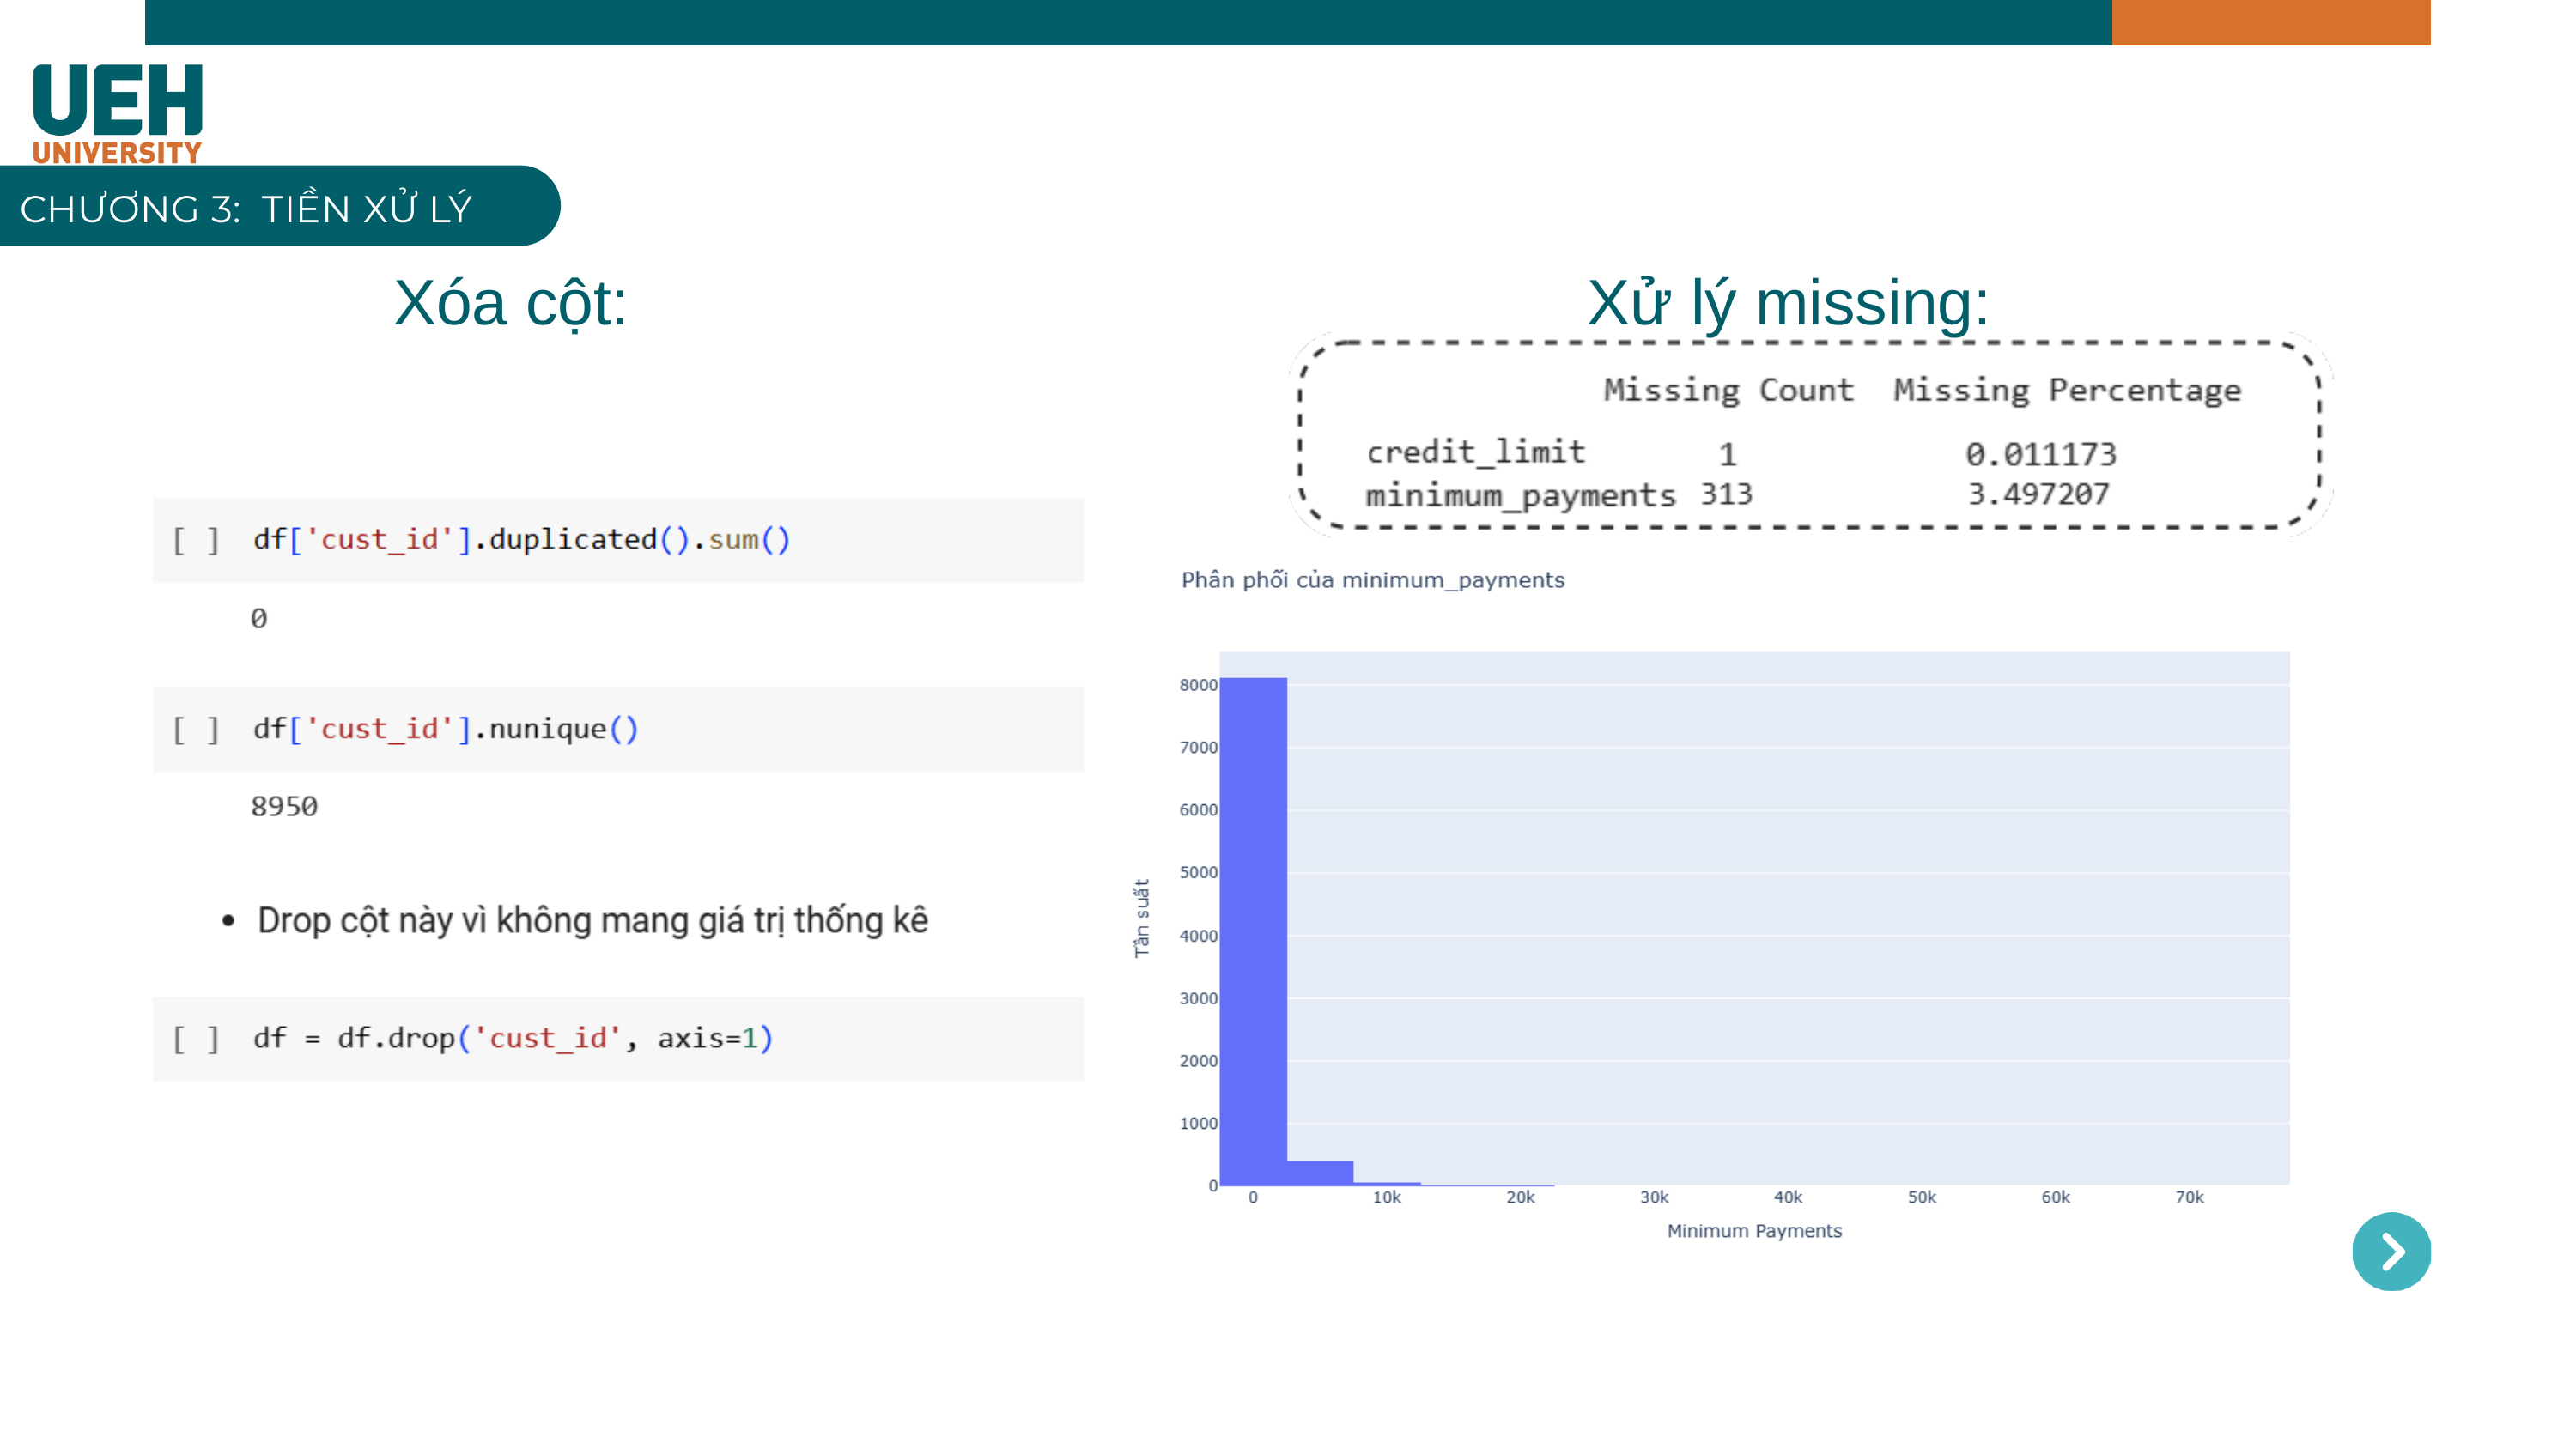

CHƯƠNG 3:  TIỀN XỬ LÝ

Xóa cột:
Xử lý missing: